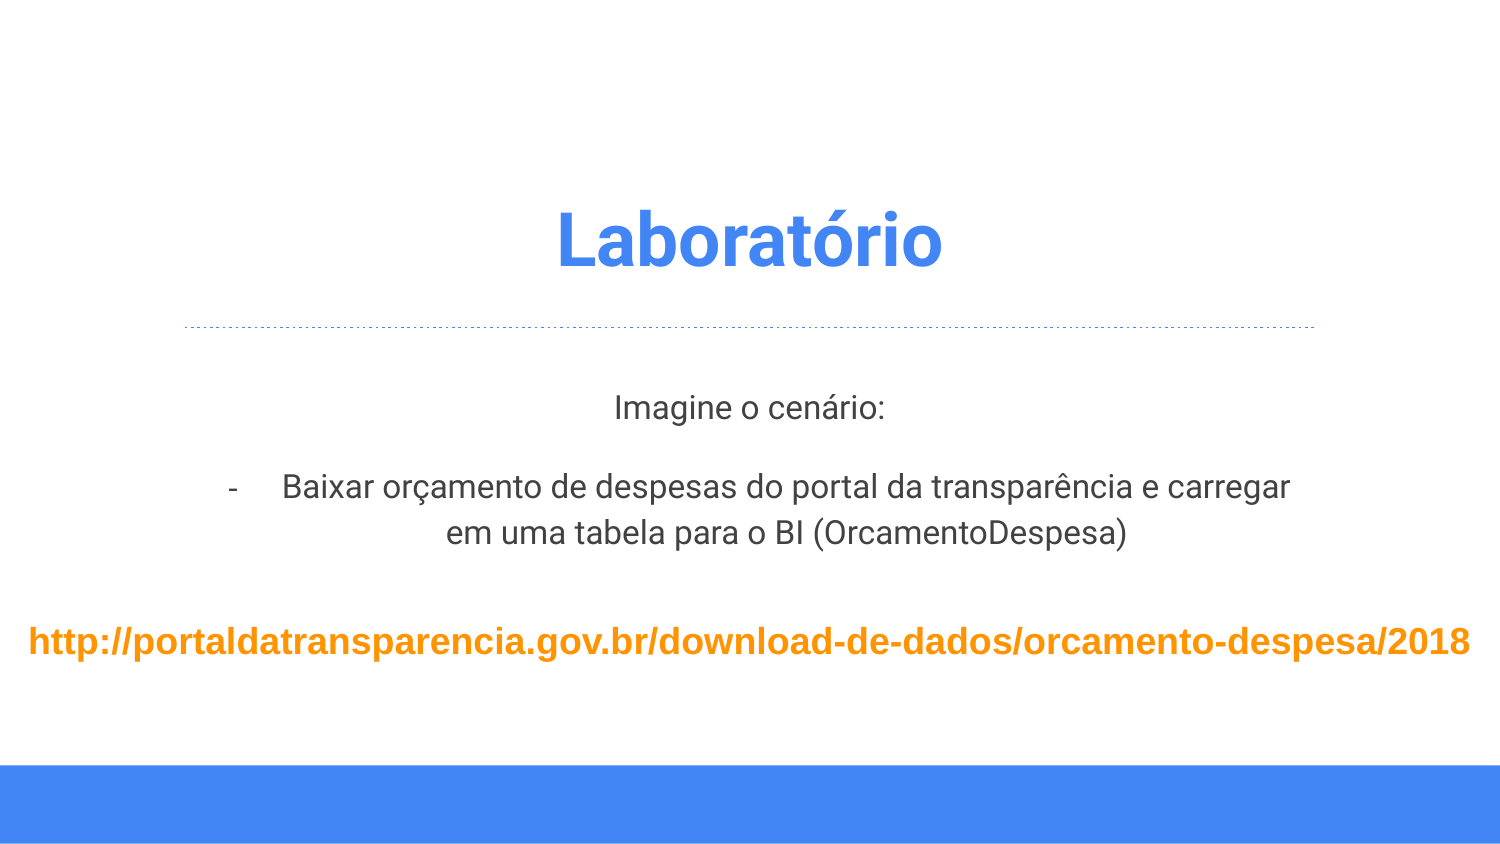

# Laboratório
Imagine o cenário:
Baixar orçamento de despesas do portal da transparência e carregar em uma tabela para o BI (OrcamentoDespesa)
http://portaldatransparencia.gov.br/download-de-dados/orcamento-despesa/2018